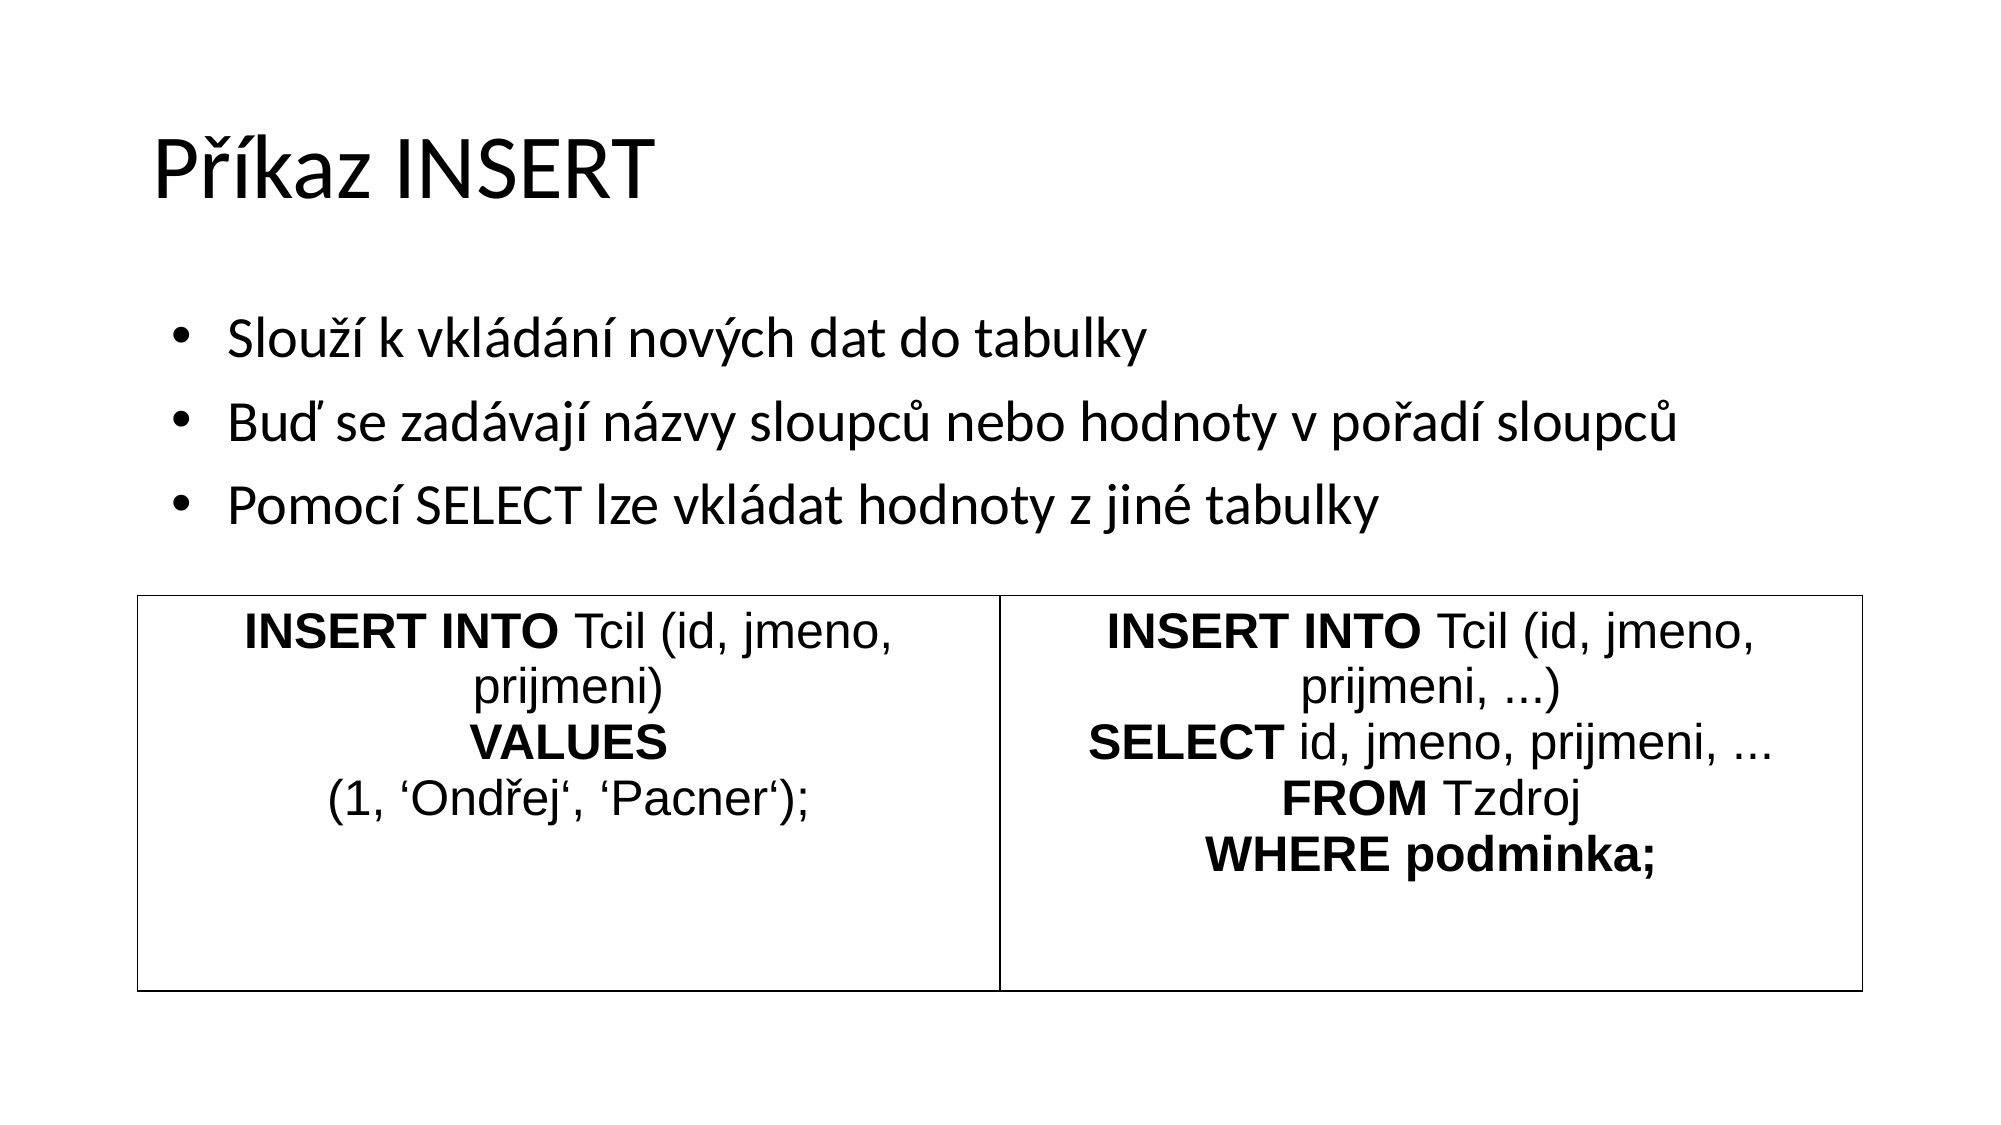

# Příkaz INSERT
Slouží k vkládání nových dat do tabulky
Buď se zadávají názvy sloupců nebo hodnoty v pořadí sloupců
Pomocí SELECT lze vkládat hodnoty z jiné tabulky

| INSERT INTO Tcil (id, jmeno, prijmeni) VALUES (1, ‘Ondřej‘, ‘Pacner‘); | INSERT INTO Tcil (id, jmeno, prijmeni, ...) SELECT id, jmeno, prijmeni, ... FROM Tzdroj WHERE podminka; |
| --- | --- |